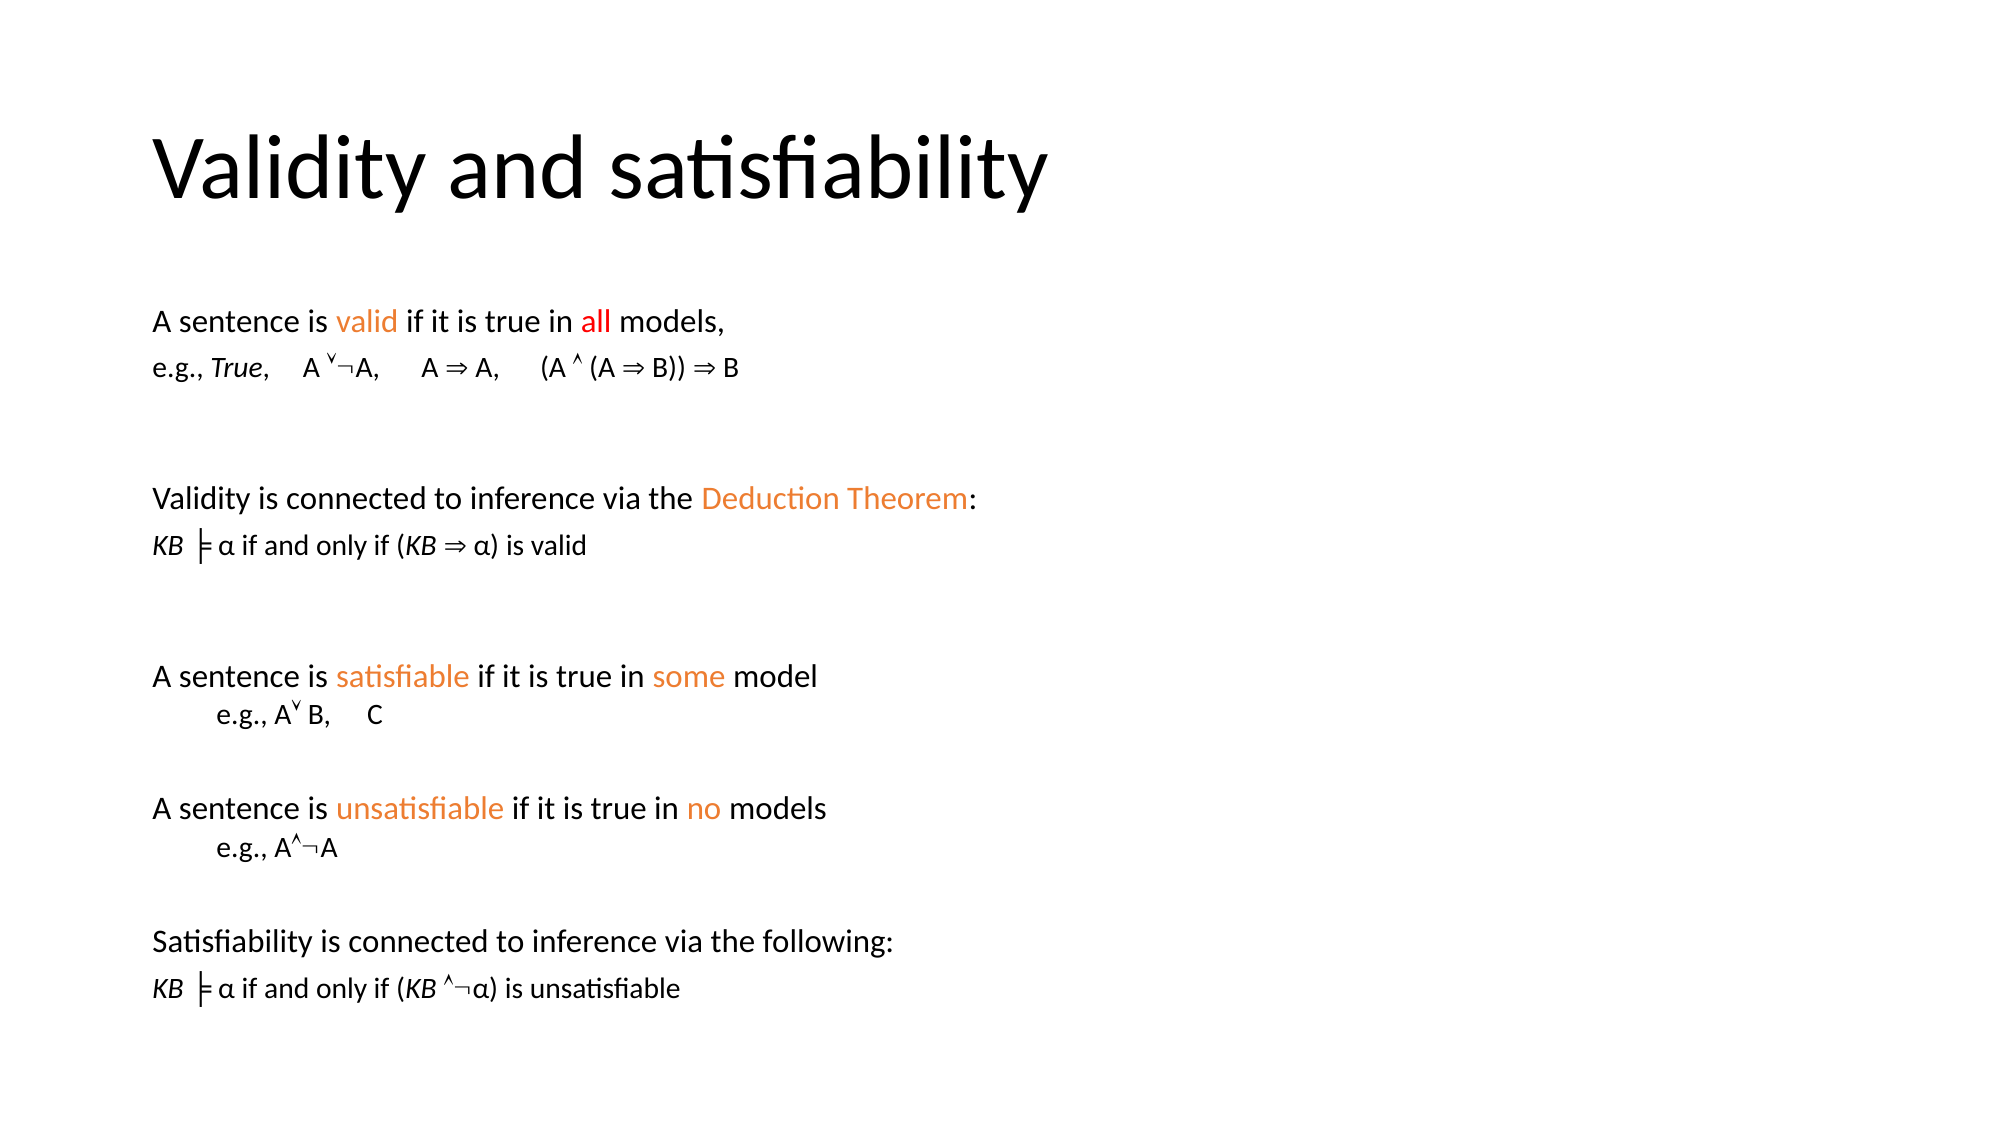

# Validity and satisfiability
A sentence is valid if it is true in all models,
e.g., True,	A ∨¬A, 	A ⇒ A, 	(A ∧ (A ⇒ B)) ⇒ B

Validity is connected to inference via the Deduction Theorem:
KB ╞ α if and only if (KB ⇒ α) is valid

A sentence is satisfiable if it is true in some model
e.g., A∨ B, 	C

A sentence is unsatisfiable if it is true in no models
e.g., A∧¬A

Satisfiability is connected to inference via the following:
KB ╞ α if and only if (KB ∧¬α) is unsatisfiable